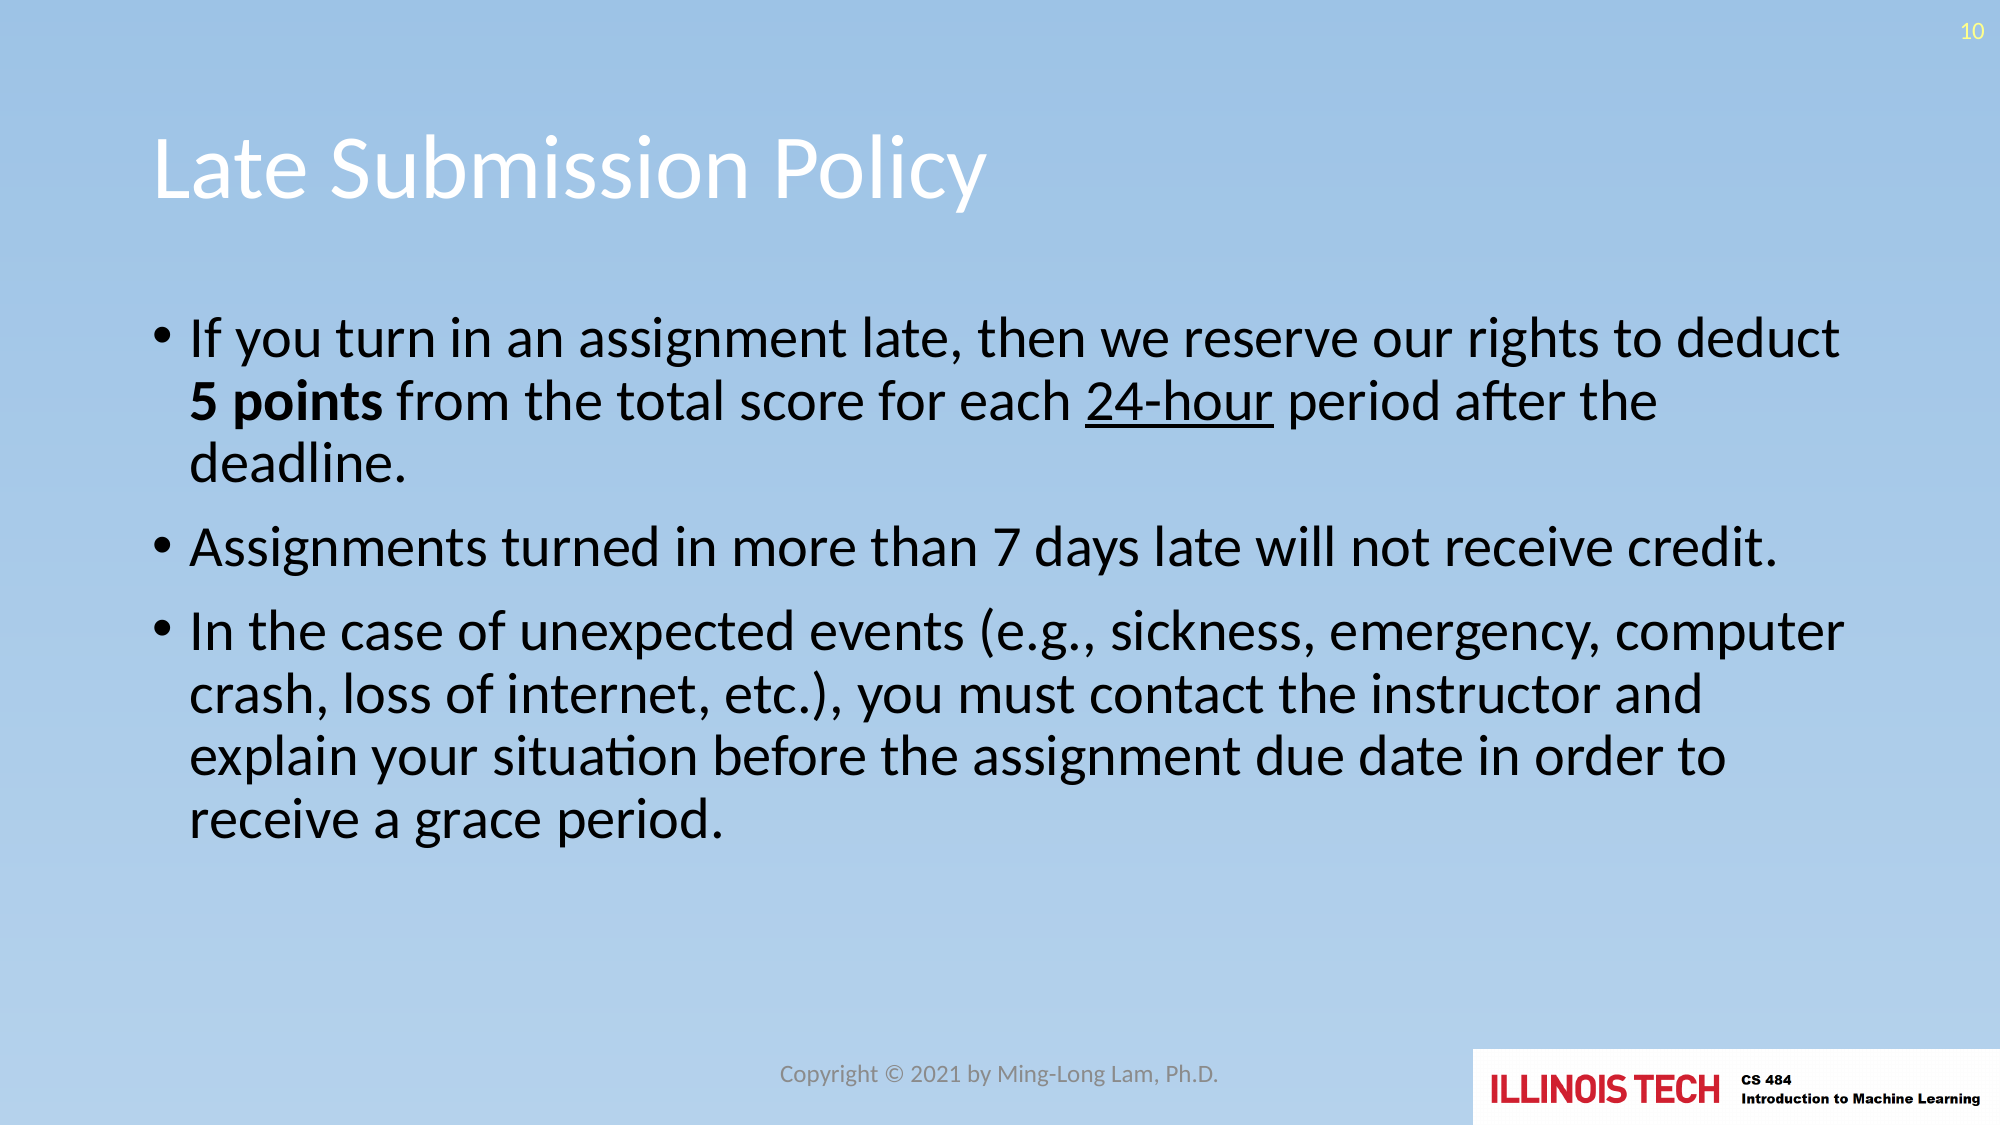

10
# Late Submission Policy
If you turn in an assignment late, then we reserve our rights to deduct 5 points from the total score for each 24-hour period after the deadline.
Assignments turned in more than 7 days late will not receive credit.
In the case of unexpected events (e.g., sickness, emergency, computer crash, loss of internet, etc.), you must contact the instructor and explain your situation before the assignment due date in order to receive a grace period.
Copyright © 2021 by Ming-Long Lam, Ph.D.